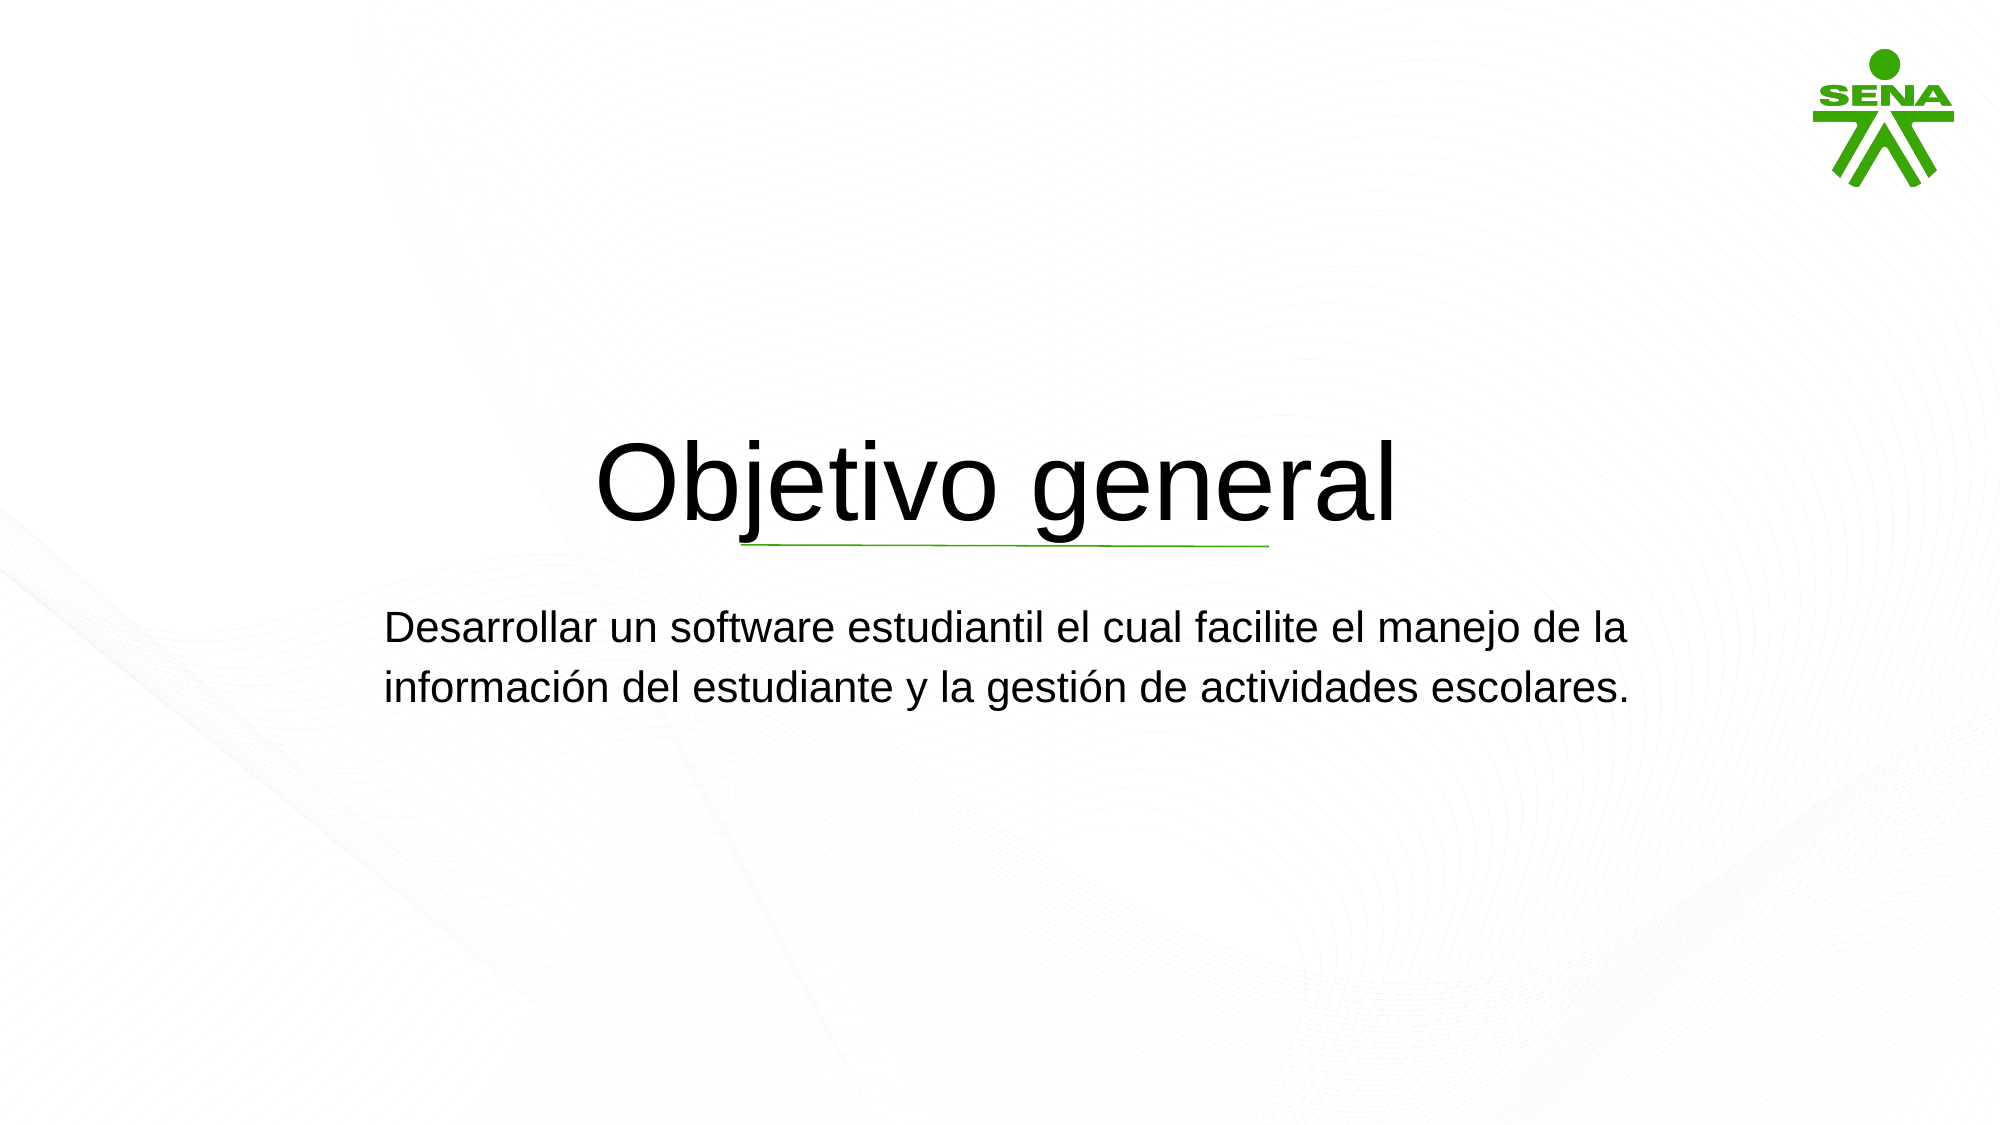

Objetivo general

Desarrollar un software estudiantil el cual facilite el manejo de la información del estudiante y la gestión de actividades escolares.